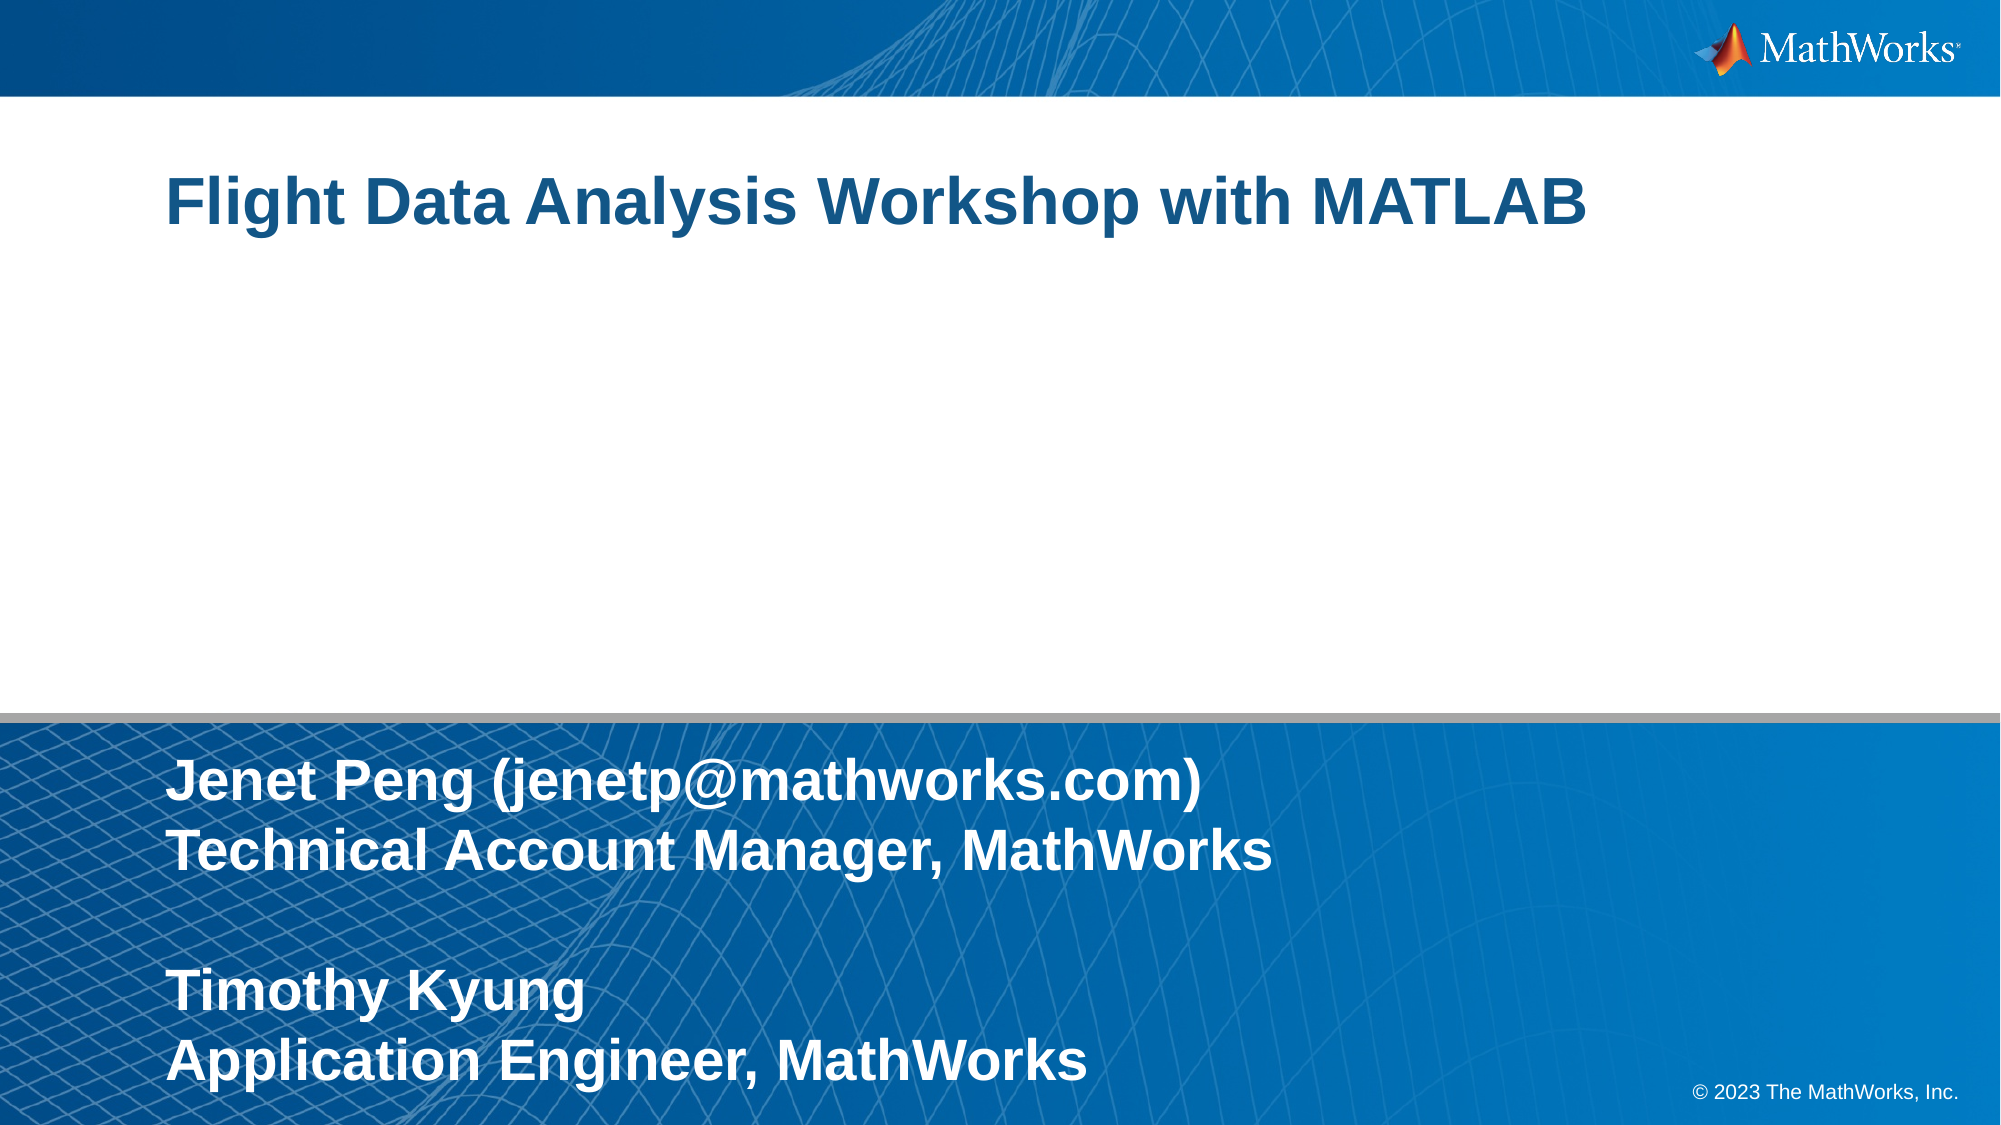

# Flight Data Analysis Workshop with MATLAB Jenet Peng (jenetp@mathworks.com) Technical Account Manager, MathWorks Timothy Kyung Application Engineer, MathWorks